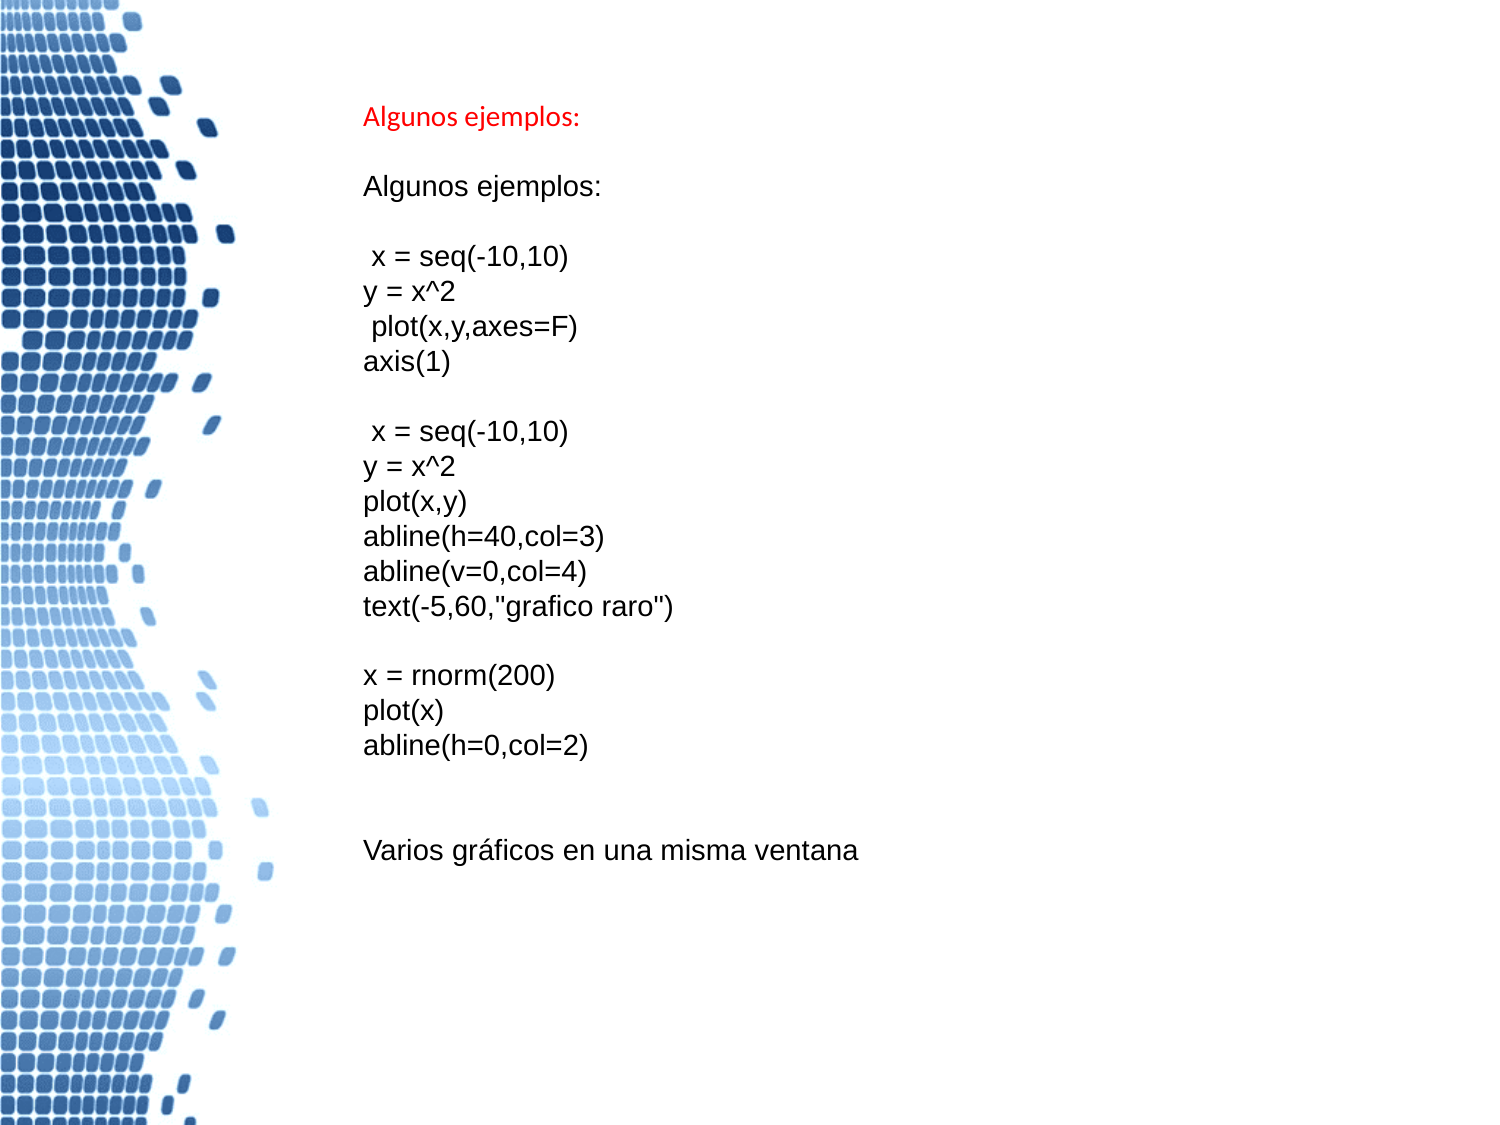

Algunos ejemplos:

Algunos ejemplos:

 x = seq(-10,10)
y = x^2
 plot(x,y,axes=F)
axis(1)

 x = seq(-10,10)
y = x^2
plot(x,y)
abline(h=40,col=3)
abline(v=0,col=4)
text(-5,60,"grafico raro")

x = rnorm(200)
plot(x)
abline(h=0,col=2)

Varios gráficos en una misma ventana